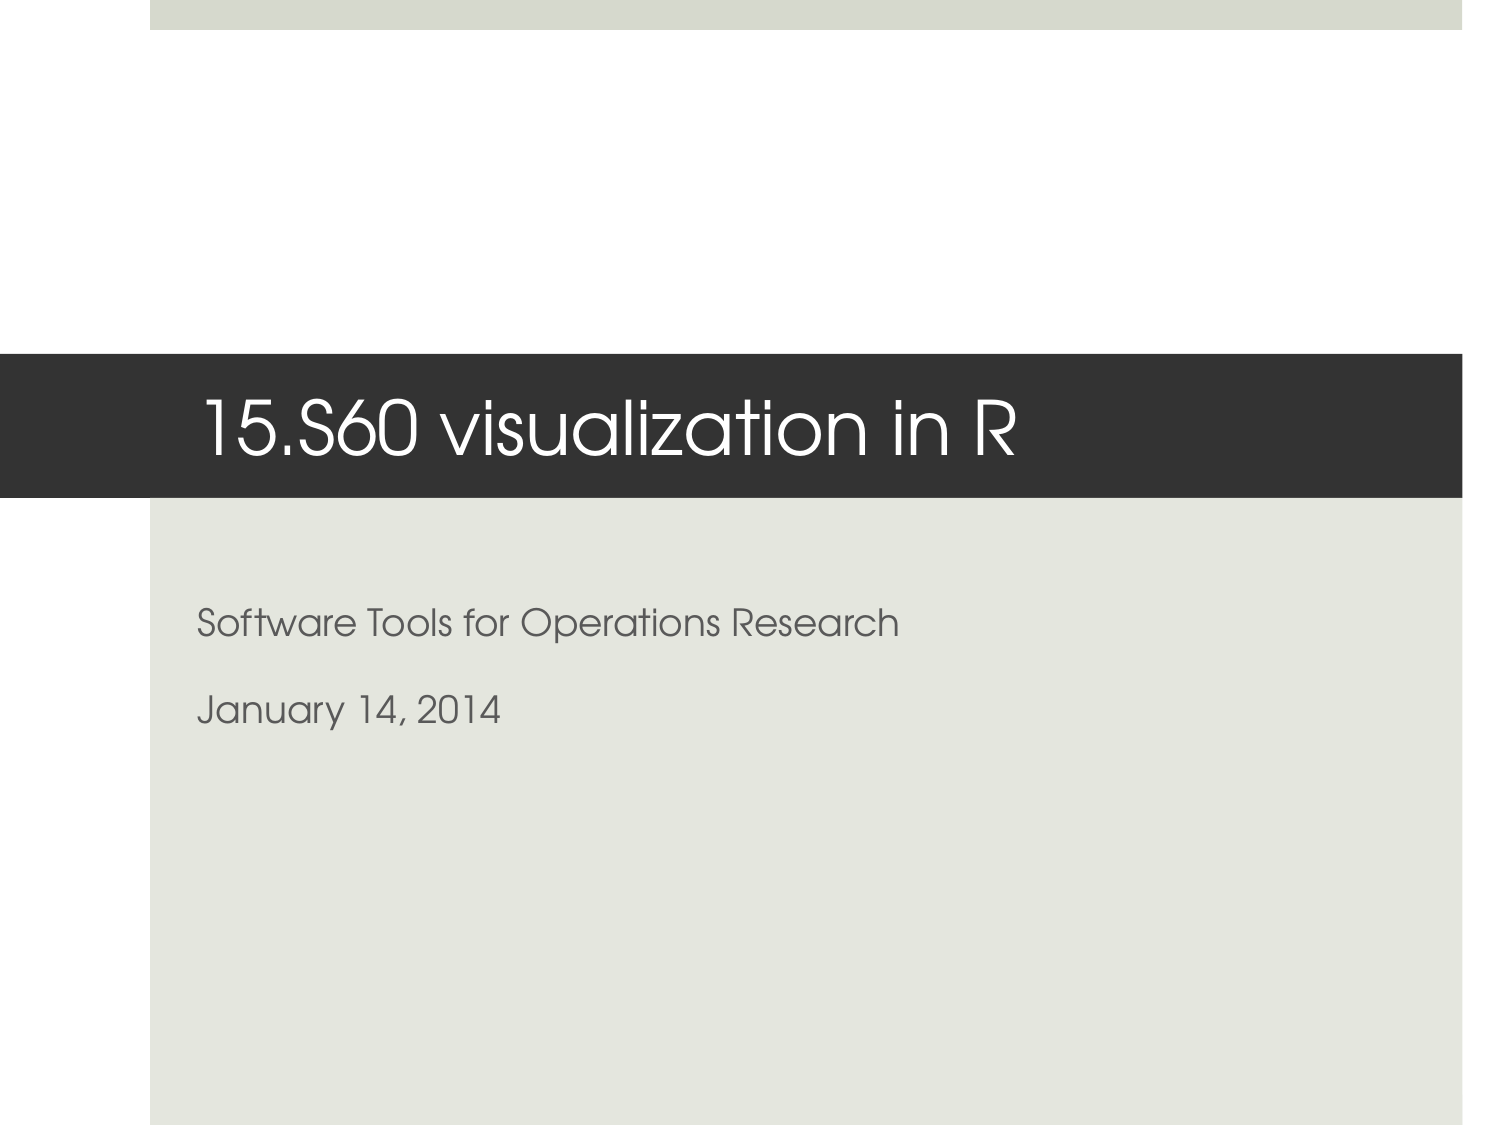

# 15.S60 visualization in R

Software Tools for Operations Research
January 14, 2014